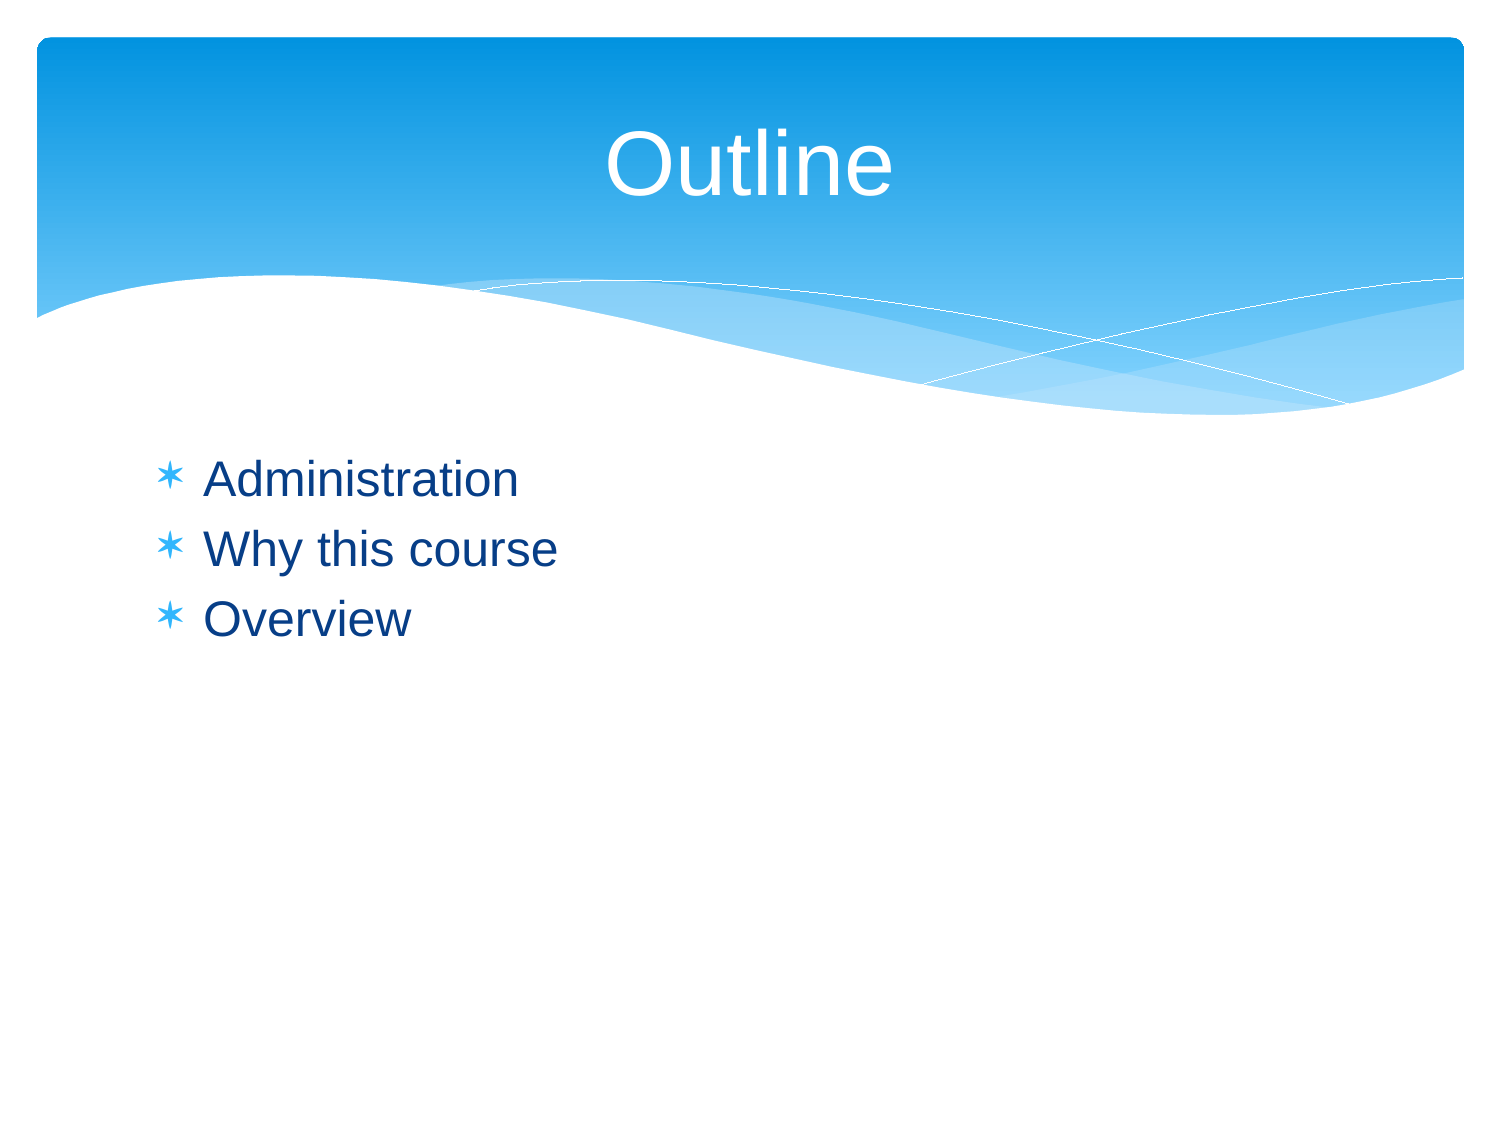

# Outline
Administration
Why this course
Overview